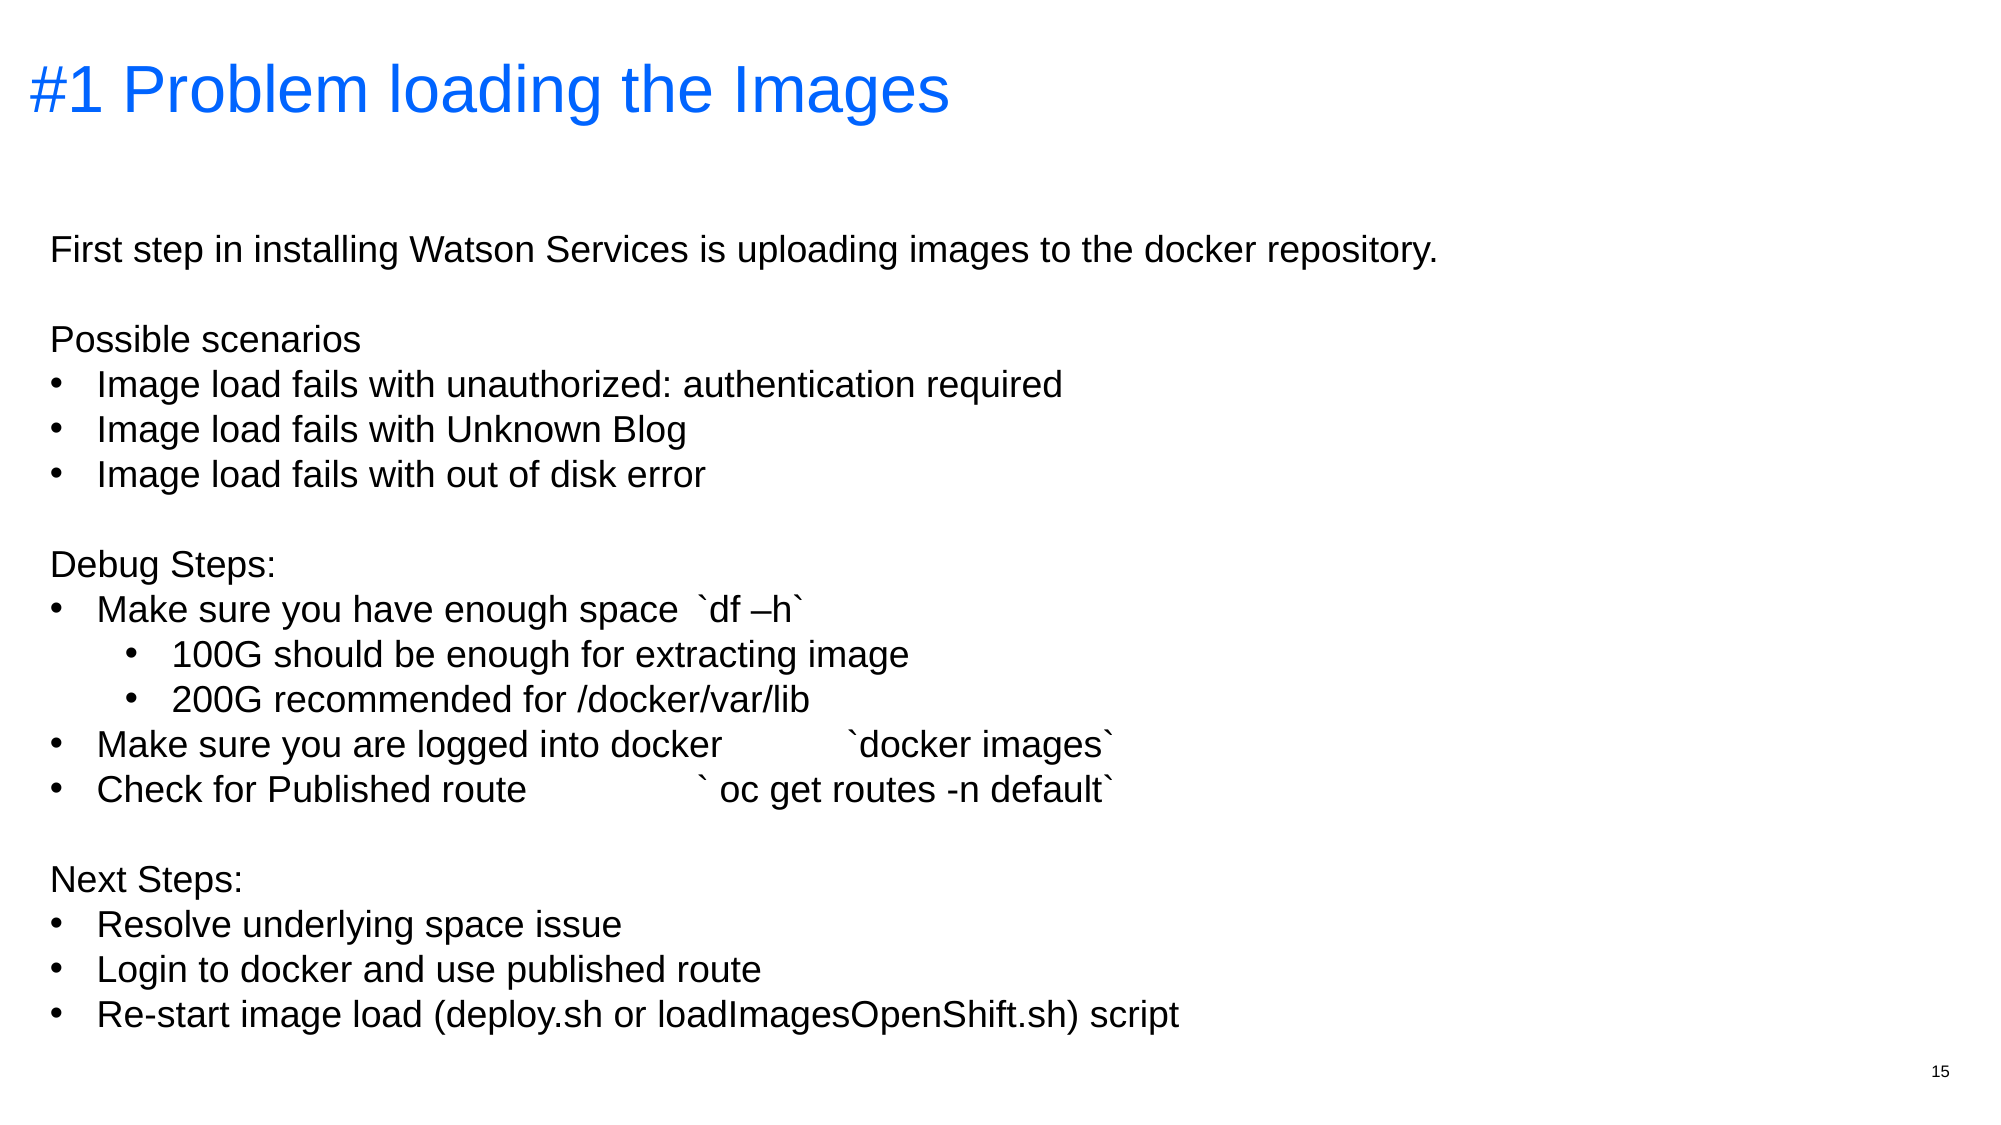

#1 Problem loading the Images
First step in installing Watson Services is uploading images to the docker repository.

Possible scenarios
Image load fails with unauthorized: authentication required
Image load fails with Unknown Blog
Image load fails with out of disk error

Debug Steps:
Make sure you have enough space 	`df –h`
100G should be enough for extracting image
200G recommended for /docker/var/lib
Make sure you are logged into docker 	`docker images`
Check for Published route		` oc get routes -n default`

Next Steps:
Resolve underlying space issue
Login to docker and use published route
Re-start image load (deploy.sh or loadImagesOpenShift.sh) script

15